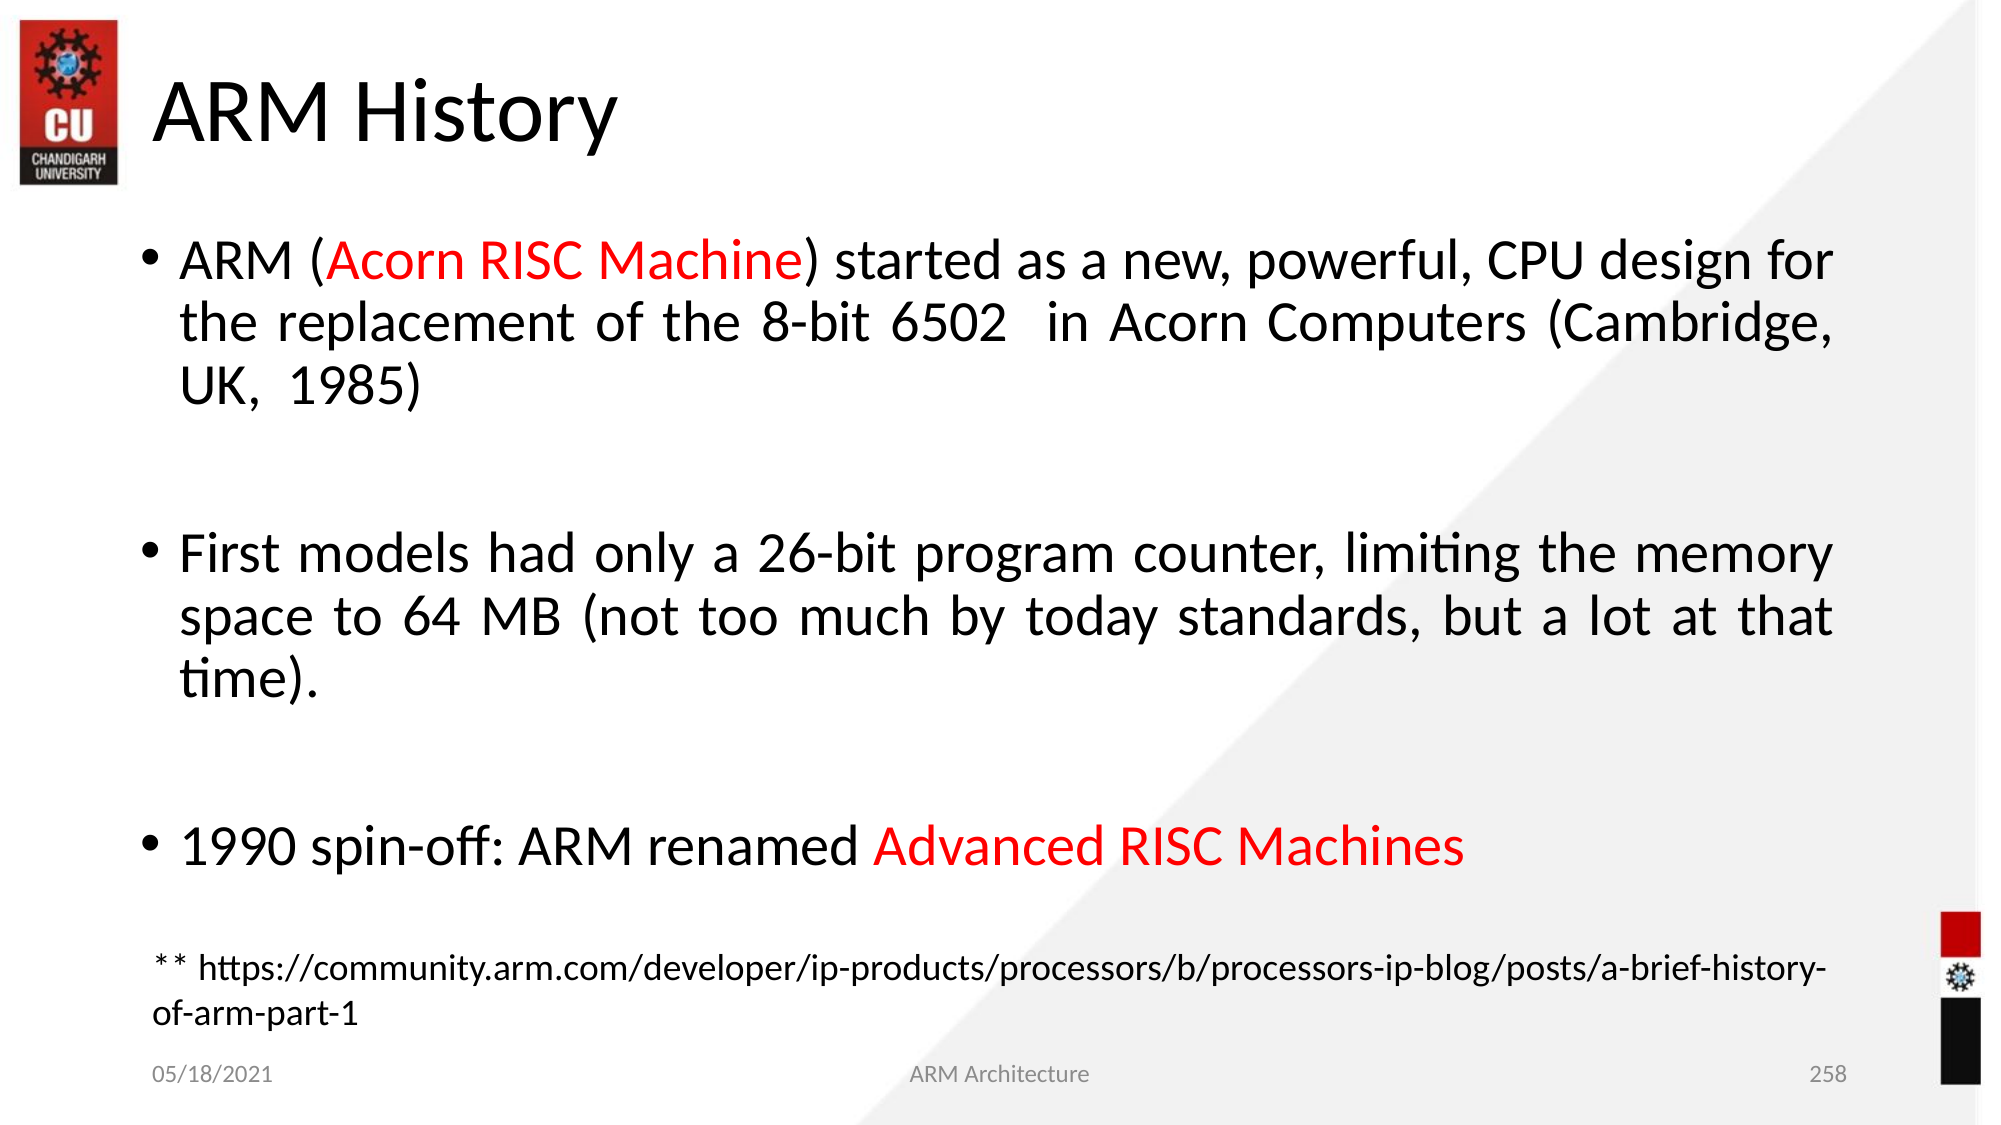

ARM History
ARM (Acorn RISC Machine) started as a new, powerful, CPU design for the replacement of the 8-bit 6502  in Acorn Computers (Cambridge, UK,  1985)

First models had only a 26-bit program counter, limiting the memory space to 64 MB (not too much by today standards, but a lot at that time).

1990 spin-off: ARM renamed Advanced RISC Machines

** https://community.arm.com/developer/ip-products/processors/b/processors-ip-blog/posts/a-brief-history-of-arm-part-1
05/18/2021
ARM Architecture
258